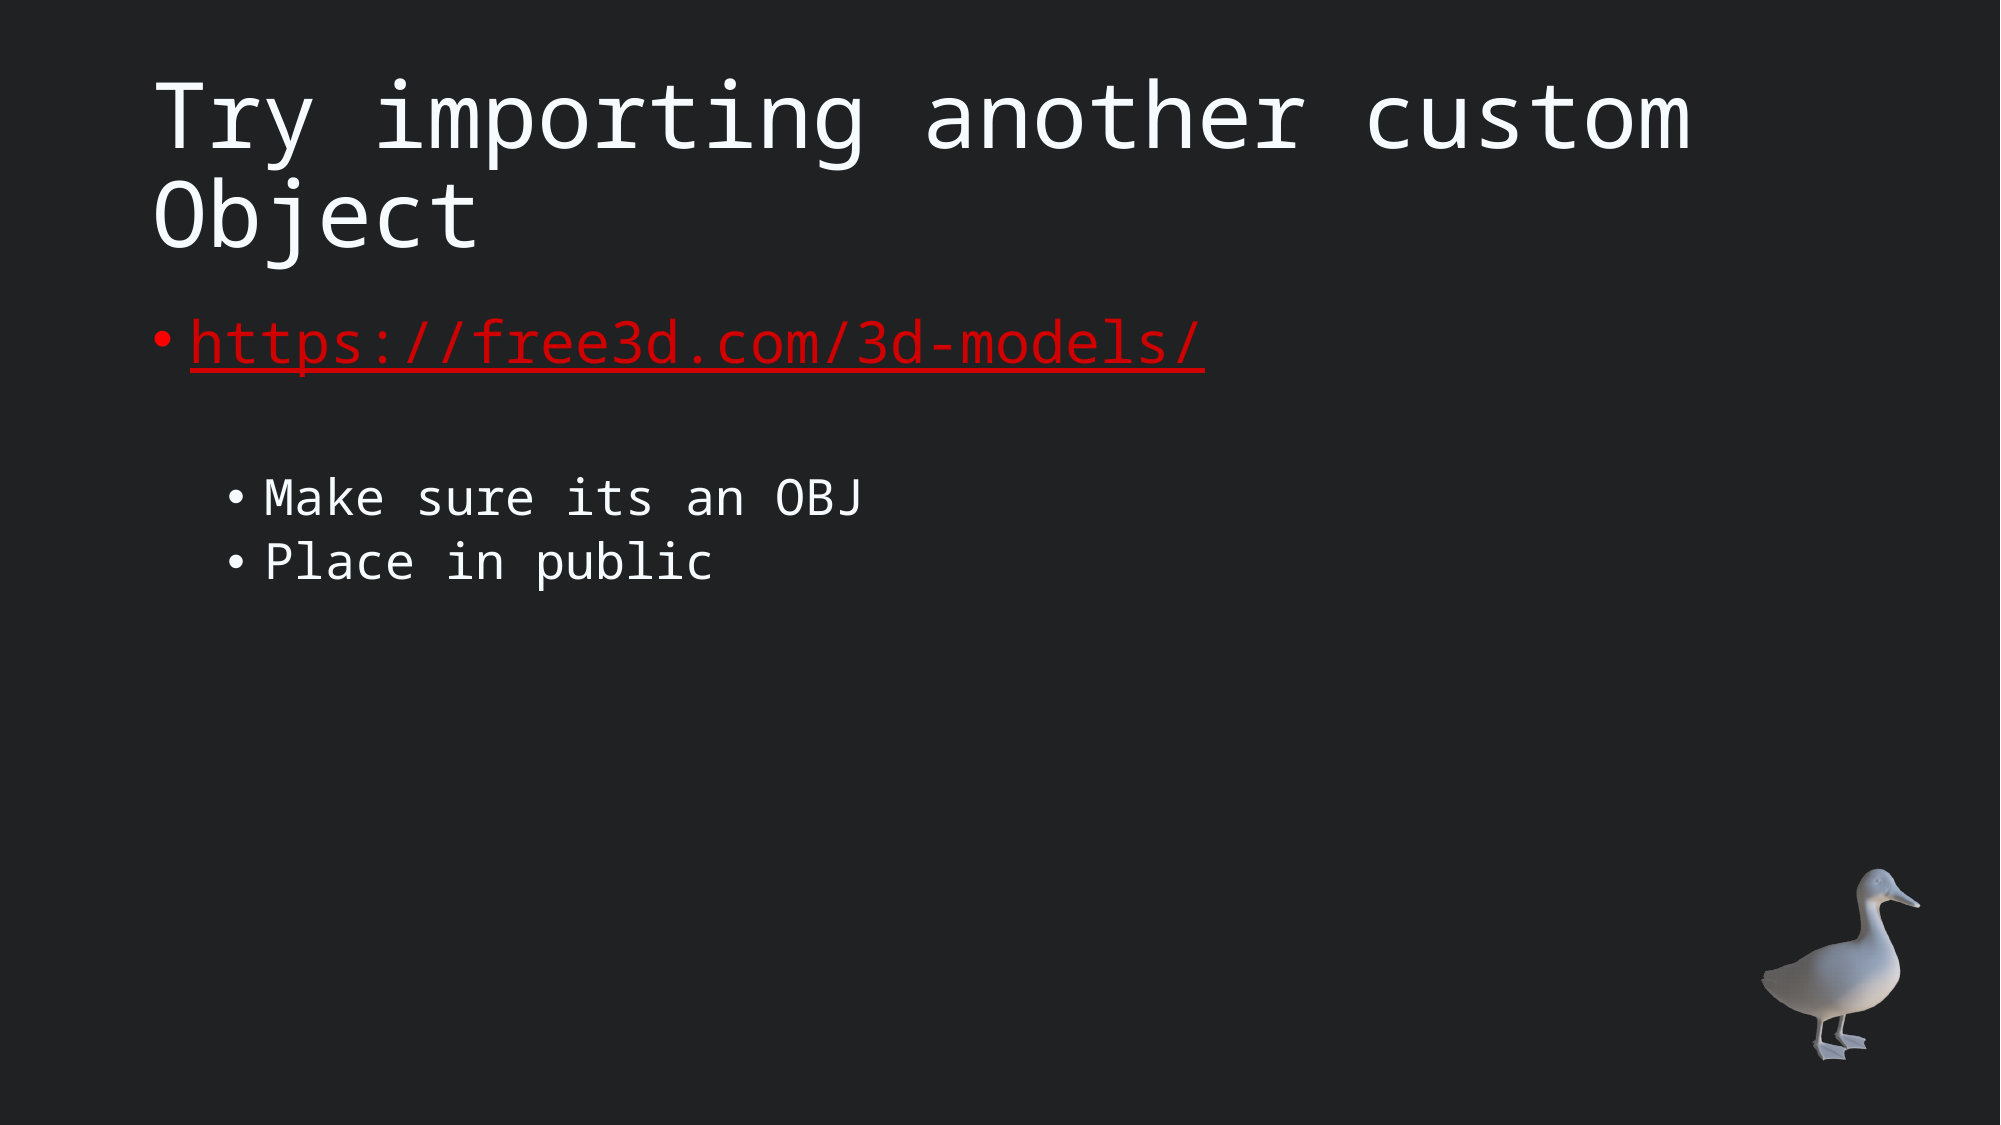

# Try importing another custom Object
https://free3d.com/3d-models/

Make sure its an OBJ
Place in public